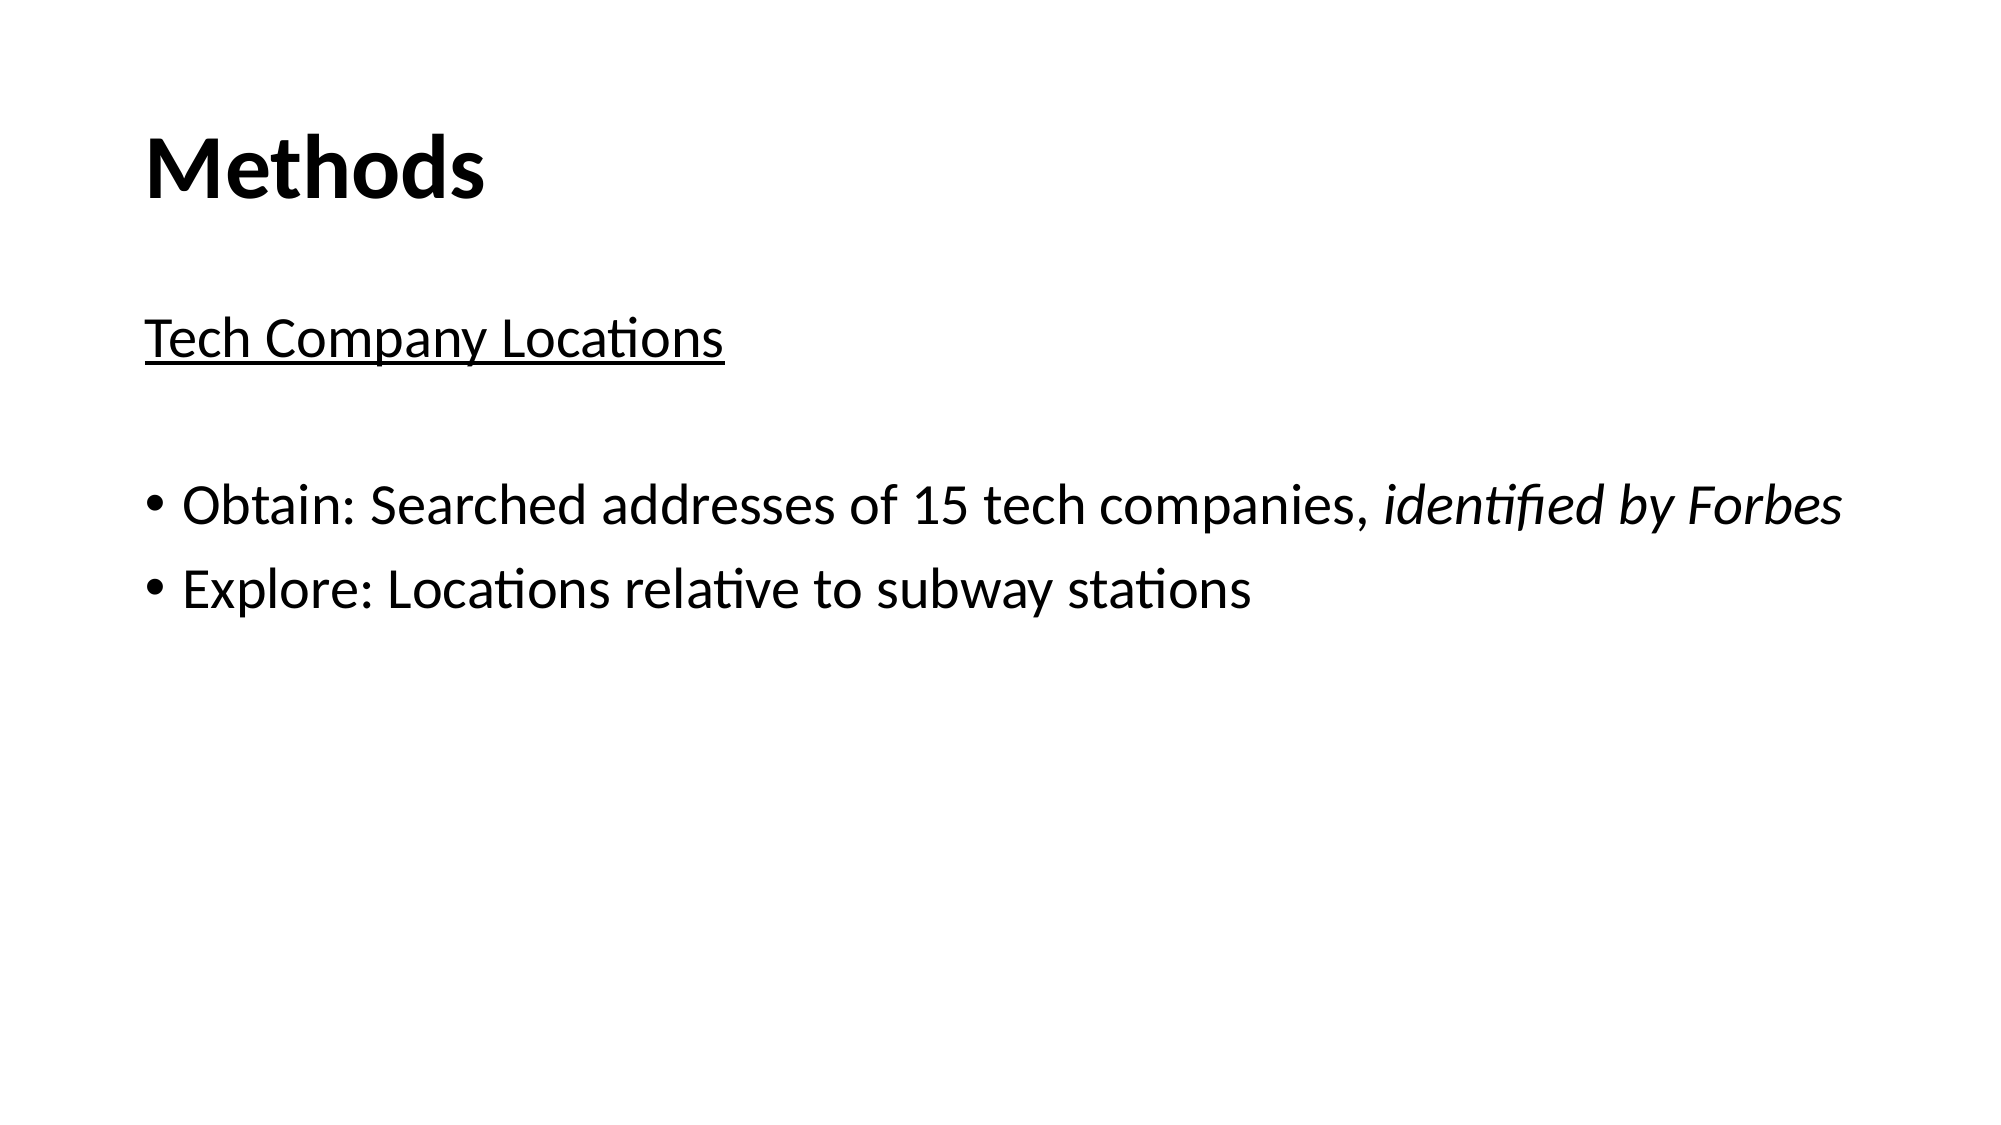

# Methods
Tech Company Locations

Obtain: Searched addresses of 15 tech companies, identified by Forbes
Explore: Locations relative to subway stations